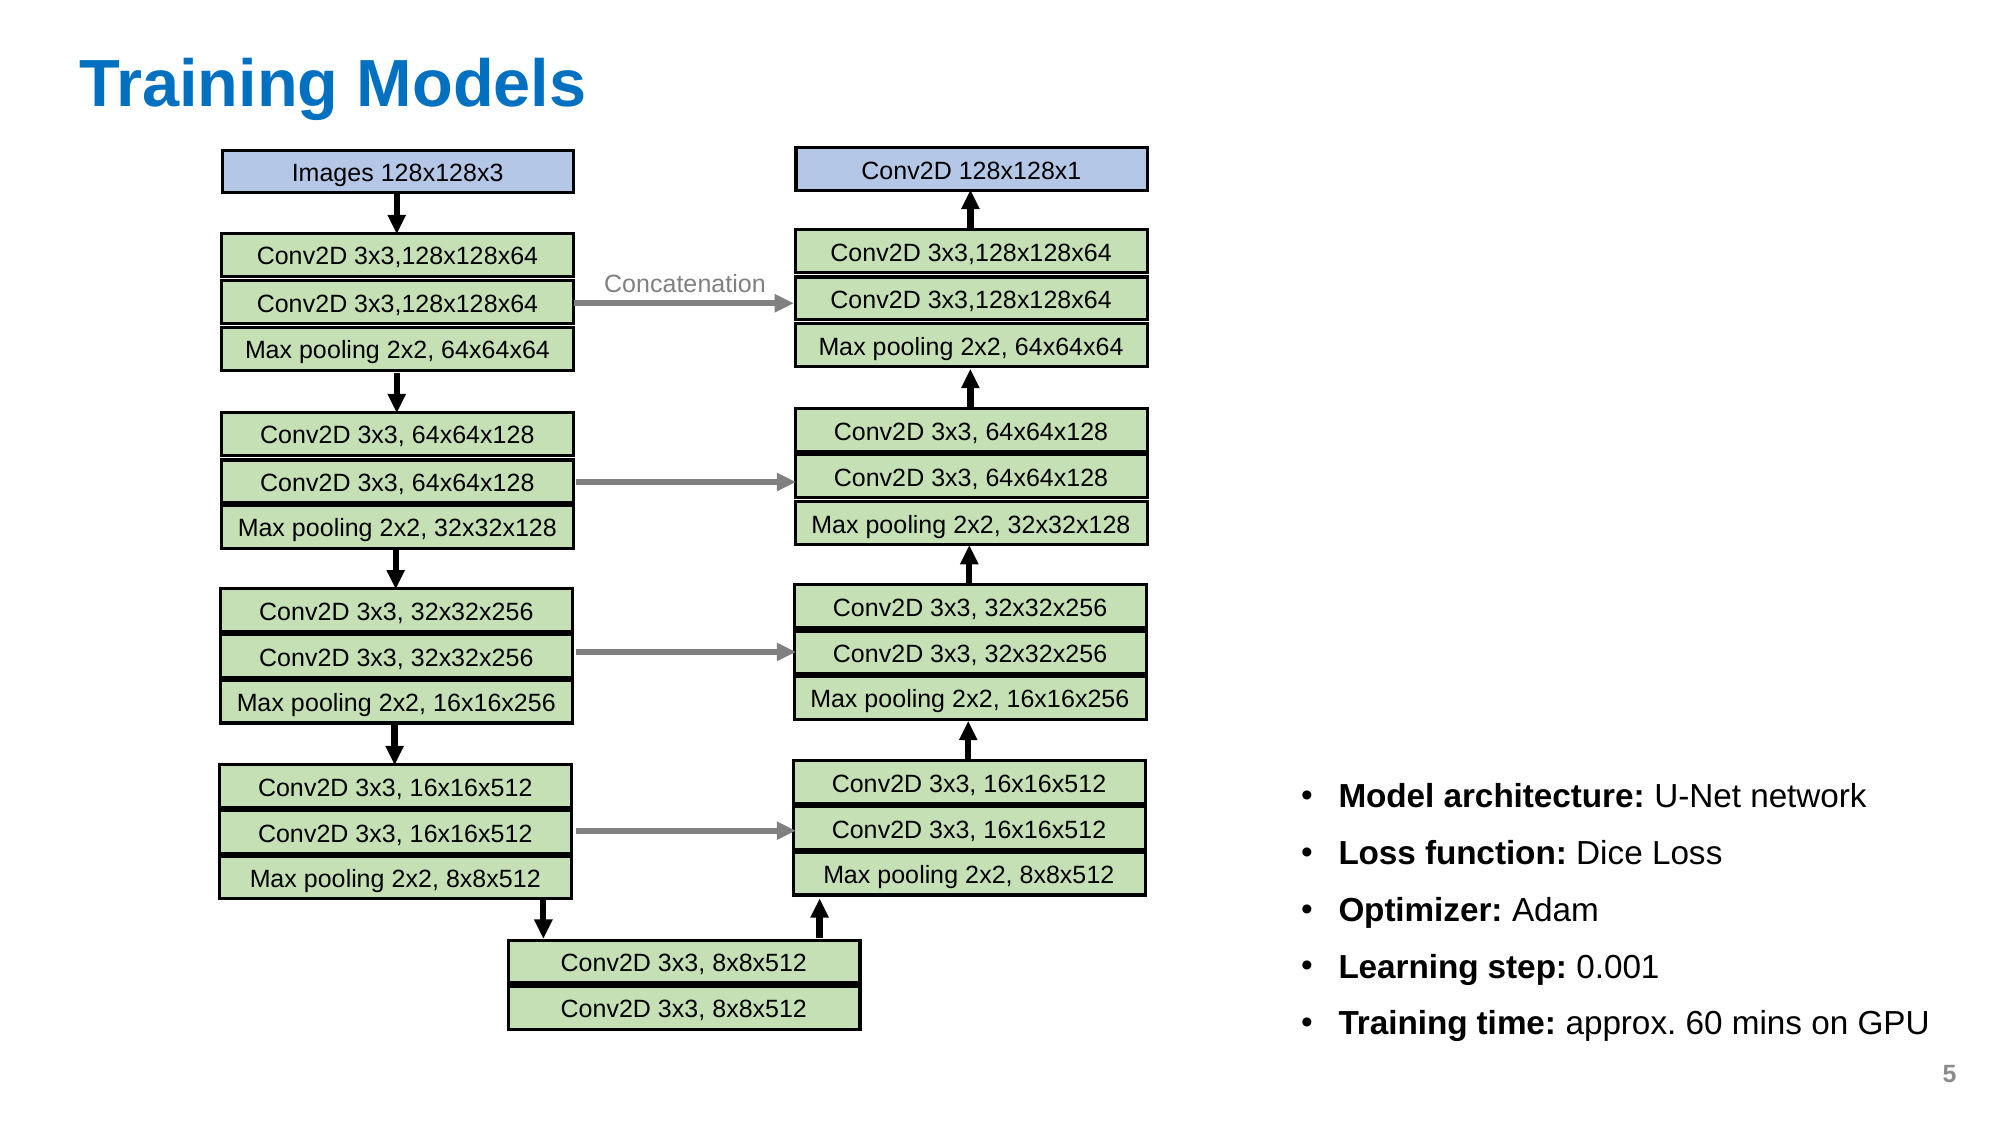

# Training Models
Conv2D 128x128x1
Images 128x128x3
Conv2D 3x3,128x128x64
Conv2D 3x3,128x128x64
Concatenation
Conv2D 3x3,128x128x64
Conv2D 3x3,128x128x64
Max pooling 2x2, 64x64x64
Max pooling 2x2, 64x64x64
Conv2D 3x3, 64x64x128
Conv2D 3x3, 64x64x128
Conv2D 3x3, 64x64x128
Conv2D 3x3, 64x64x128
Max pooling 2x2, 32x32x128
Max pooling 2x2, 32x32x128
Conv2D 3x3, 32x32x256
Conv2D 3x3, 32x32x256
Conv2D 3x3, 32x32x256
Conv2D 3x3, 32x32x256
Max pooling 2x2, 16x16x256
Max pooling 2x2, 16x16x256
Conv2D 3x3, 16x16x512
Conv2D 3x3, 16x16x512
Model architecture: U-Net network
Loss function: Dice Loss
Optimizer: Adam
Learning step: 0.001
Training time: approx. 60 mins on GPU

Conv2D 3x3, 16x16x512
Conv2D 3x3, 16x16x512
Max pooling 2x2, 8x8x512
Max pooling 2x2, 8x8x512
Conv2D 3x3, 8x8x512
Conv2D 3x3, 8x8x512
5